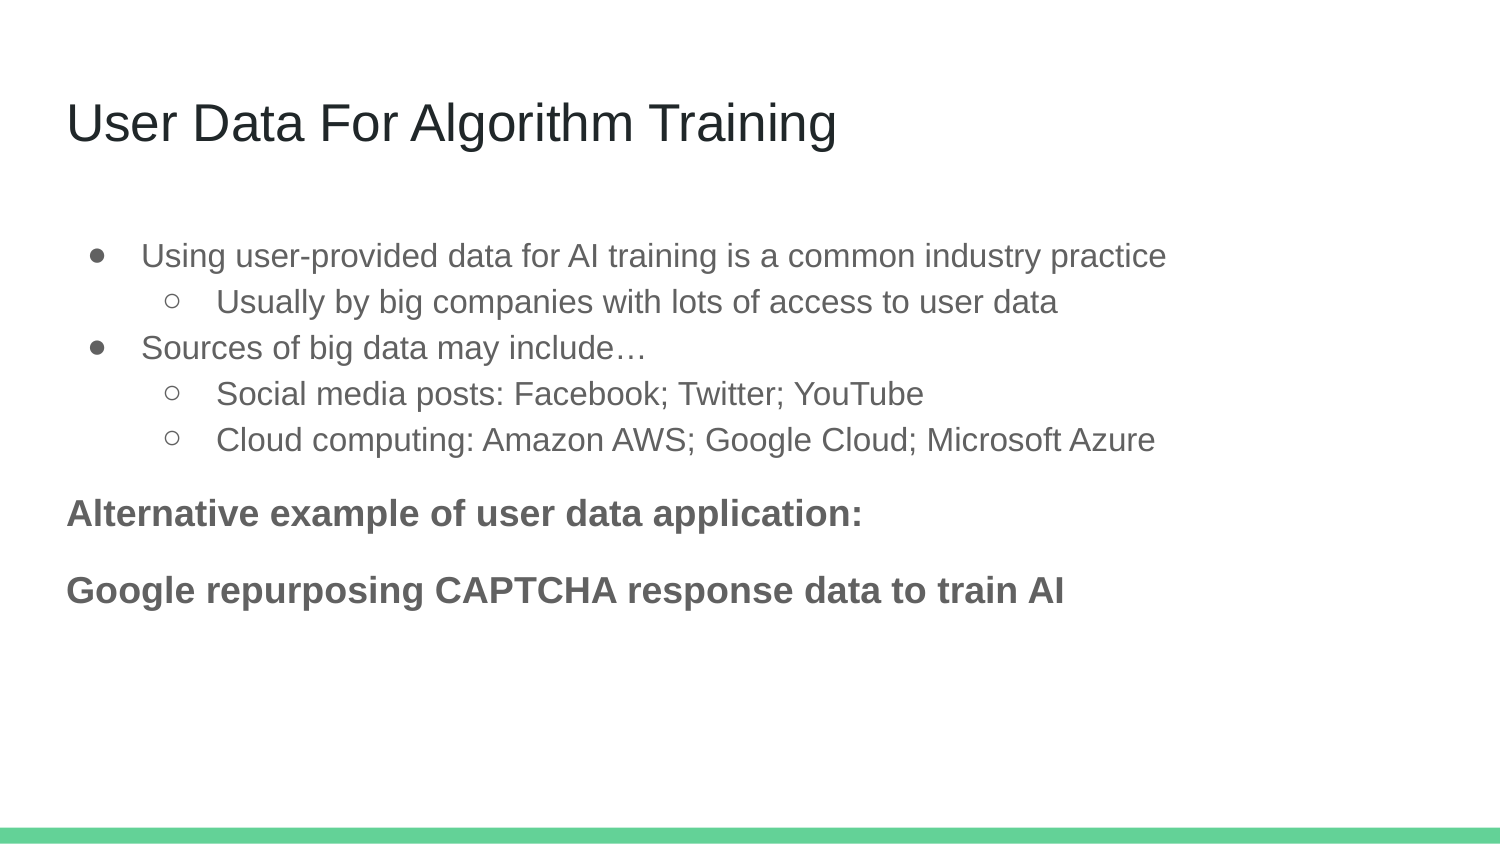

# User Data For Algorithm Training
Using user-provided data for AI training is a common industry practice
Usually by big companies with lots of access to user data
Sources of big data may include…
Social media posts: Facebook; Twitter; YouTube
Cloud computing: Amazon AWS; Google Cloud; Microsoft Azure
Alternative example of user data application:
Google repurposing CAPTCHA response data to train AI